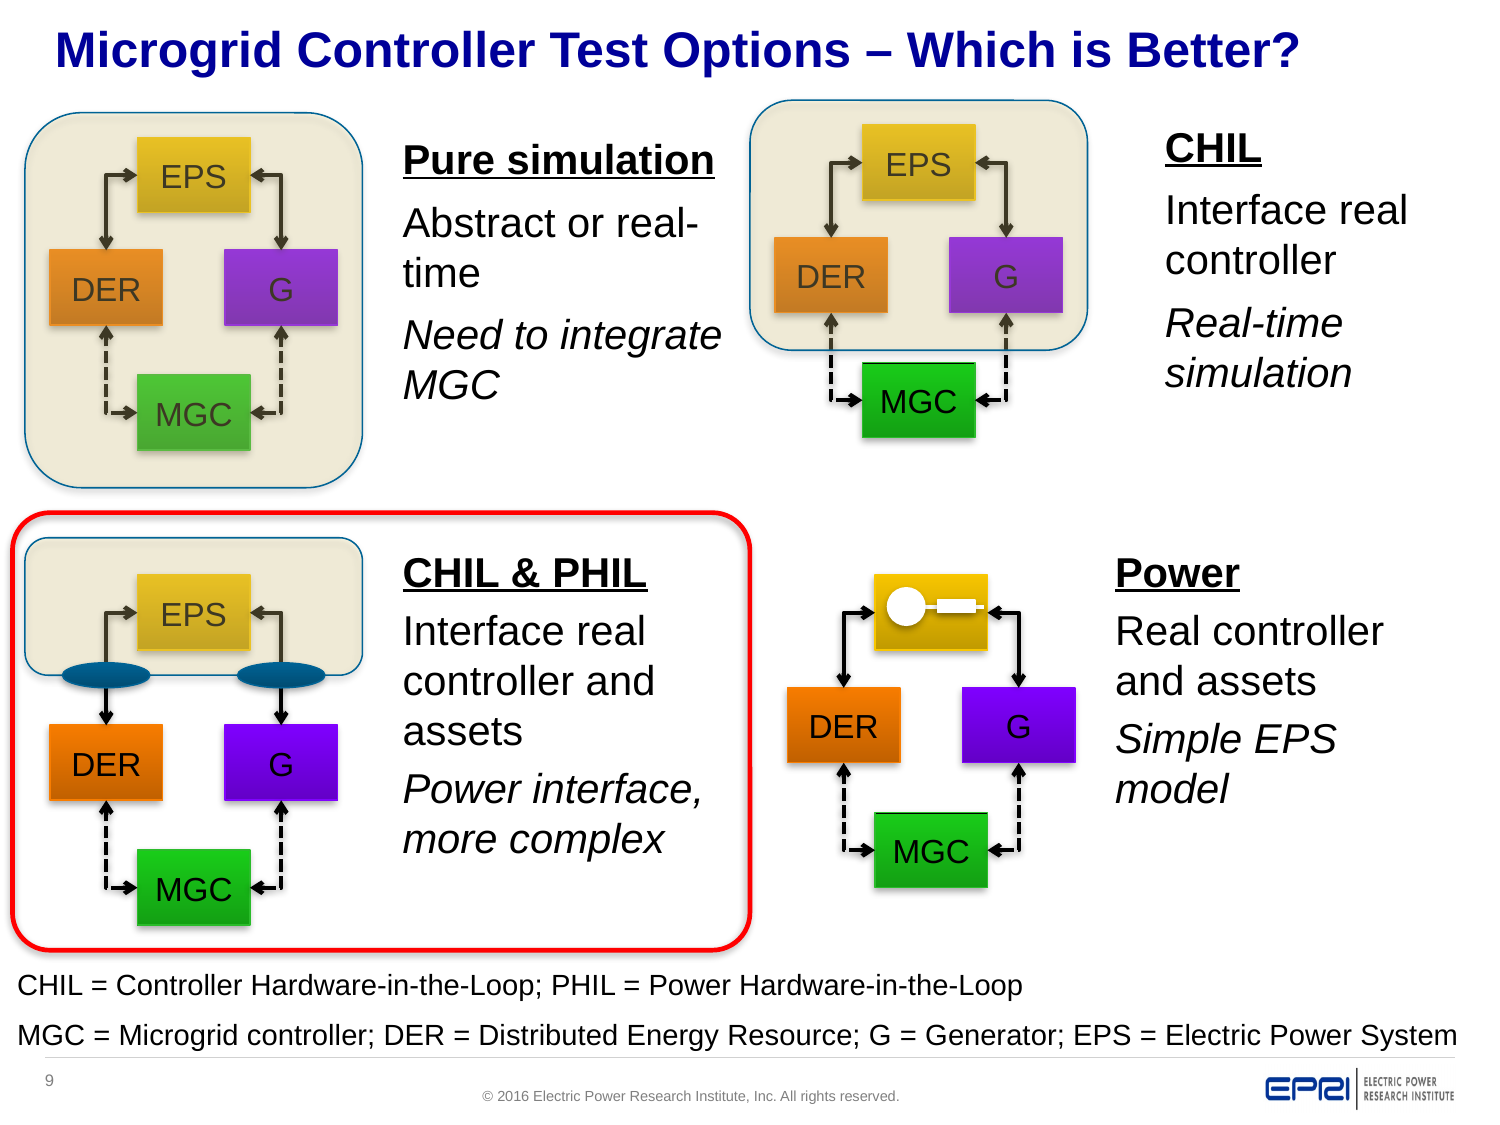

# Microgrid Controller Test Options – Which is Better?

CHIL
Interface real controller
Real-time simulation
Pure simulation
Abstract or real-time
Need to integrate MGC
EPS
EPS
DER
G
DER
G
MGC
MGC

CHIL & PHIL
Interface real controller and assets
Power interface, more complex
Power
Real controller and assets
Simple EPS model
EPS

DER
G
DER
G
MGC
MGC
CHIL = Controller Hardware-in-the-Loop; PHIL = Power Hardware-in-the-Loop
MGC = Microgrid controller; DER = Distributed Energy Resource; G = Generator; EPS = Electric Power System